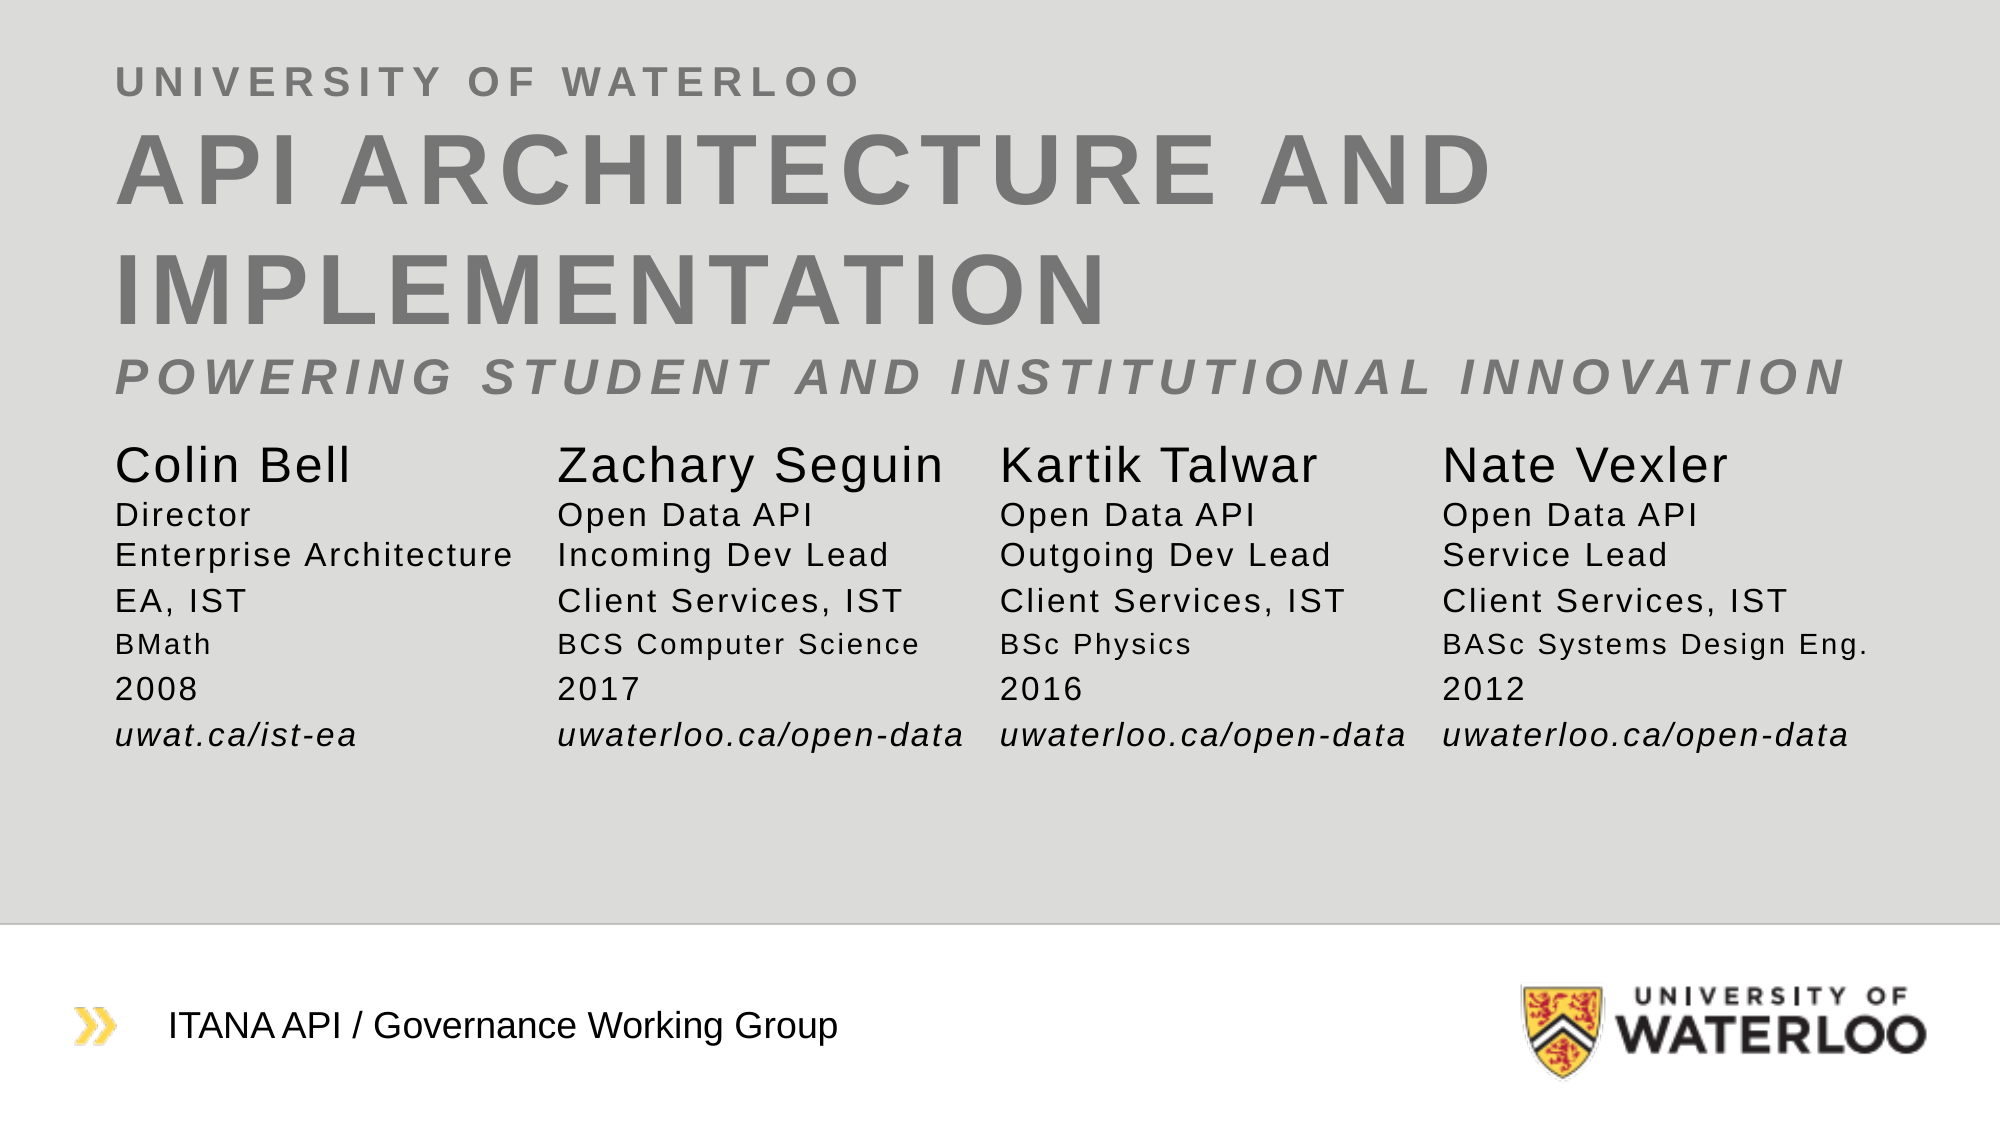

# University of Waterloo API Architecture and Implementation Powering Student and Institutional Innovation
Colin Bell
Director
Enterprise Architecture
EA, IST
BMath
2008
uwat.ca/ist-ea

Zachary Seguin
Open Data API
Incoming Dev Lead
Client Services, IST
BCS Computer Science
2017
uwaterloo.ca/open-data

Kartik Talwar
Open Data API
Outgoing Dev Lead
Client Services, IST
BSc Physics
2016
uwaterloo.ca/open-data

Nate Vexler
Open Data API
Service Lead
Client Services, IST
BASc Systems Design Eng.
2012
uwaterloo.ca/open-data